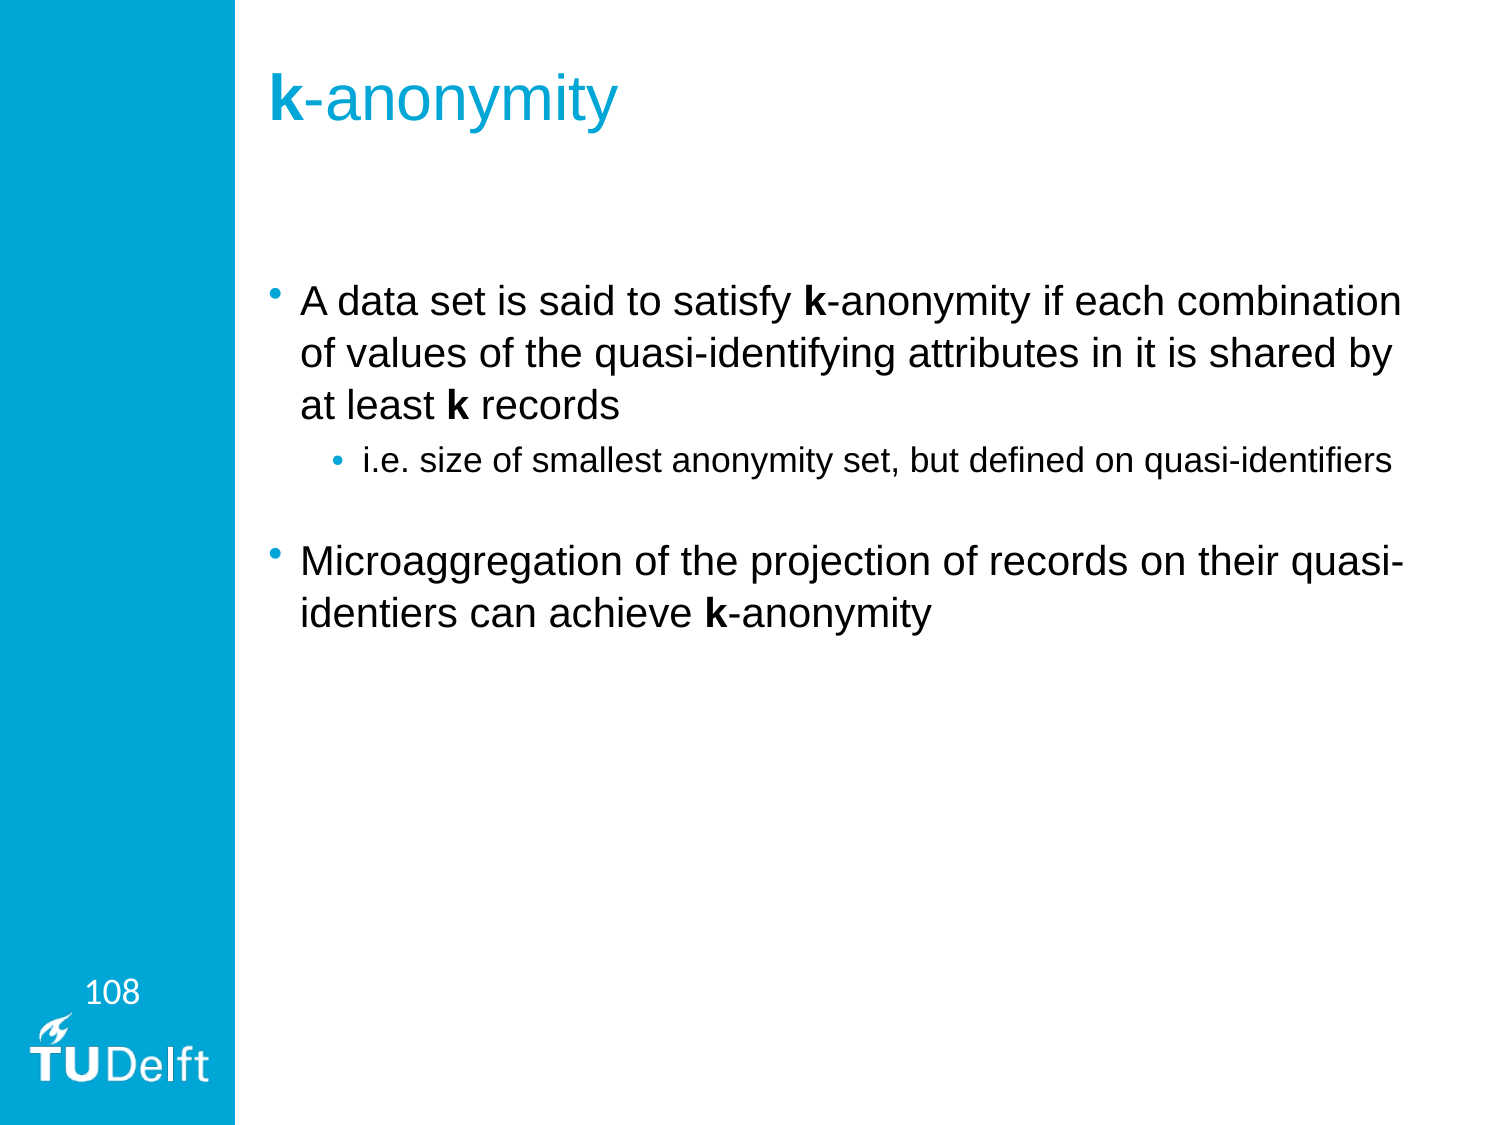

# k-anonymity
A data set is said to satisfy k-anonymity if each combination of values of the quasi-identifying attributes in it is shared by at least k records
i.e. size of smallest anonymity set, but defined on quasi-identifiers

Microaggregation of the projection of records on their quasi-identiers can achieve k-anonymity